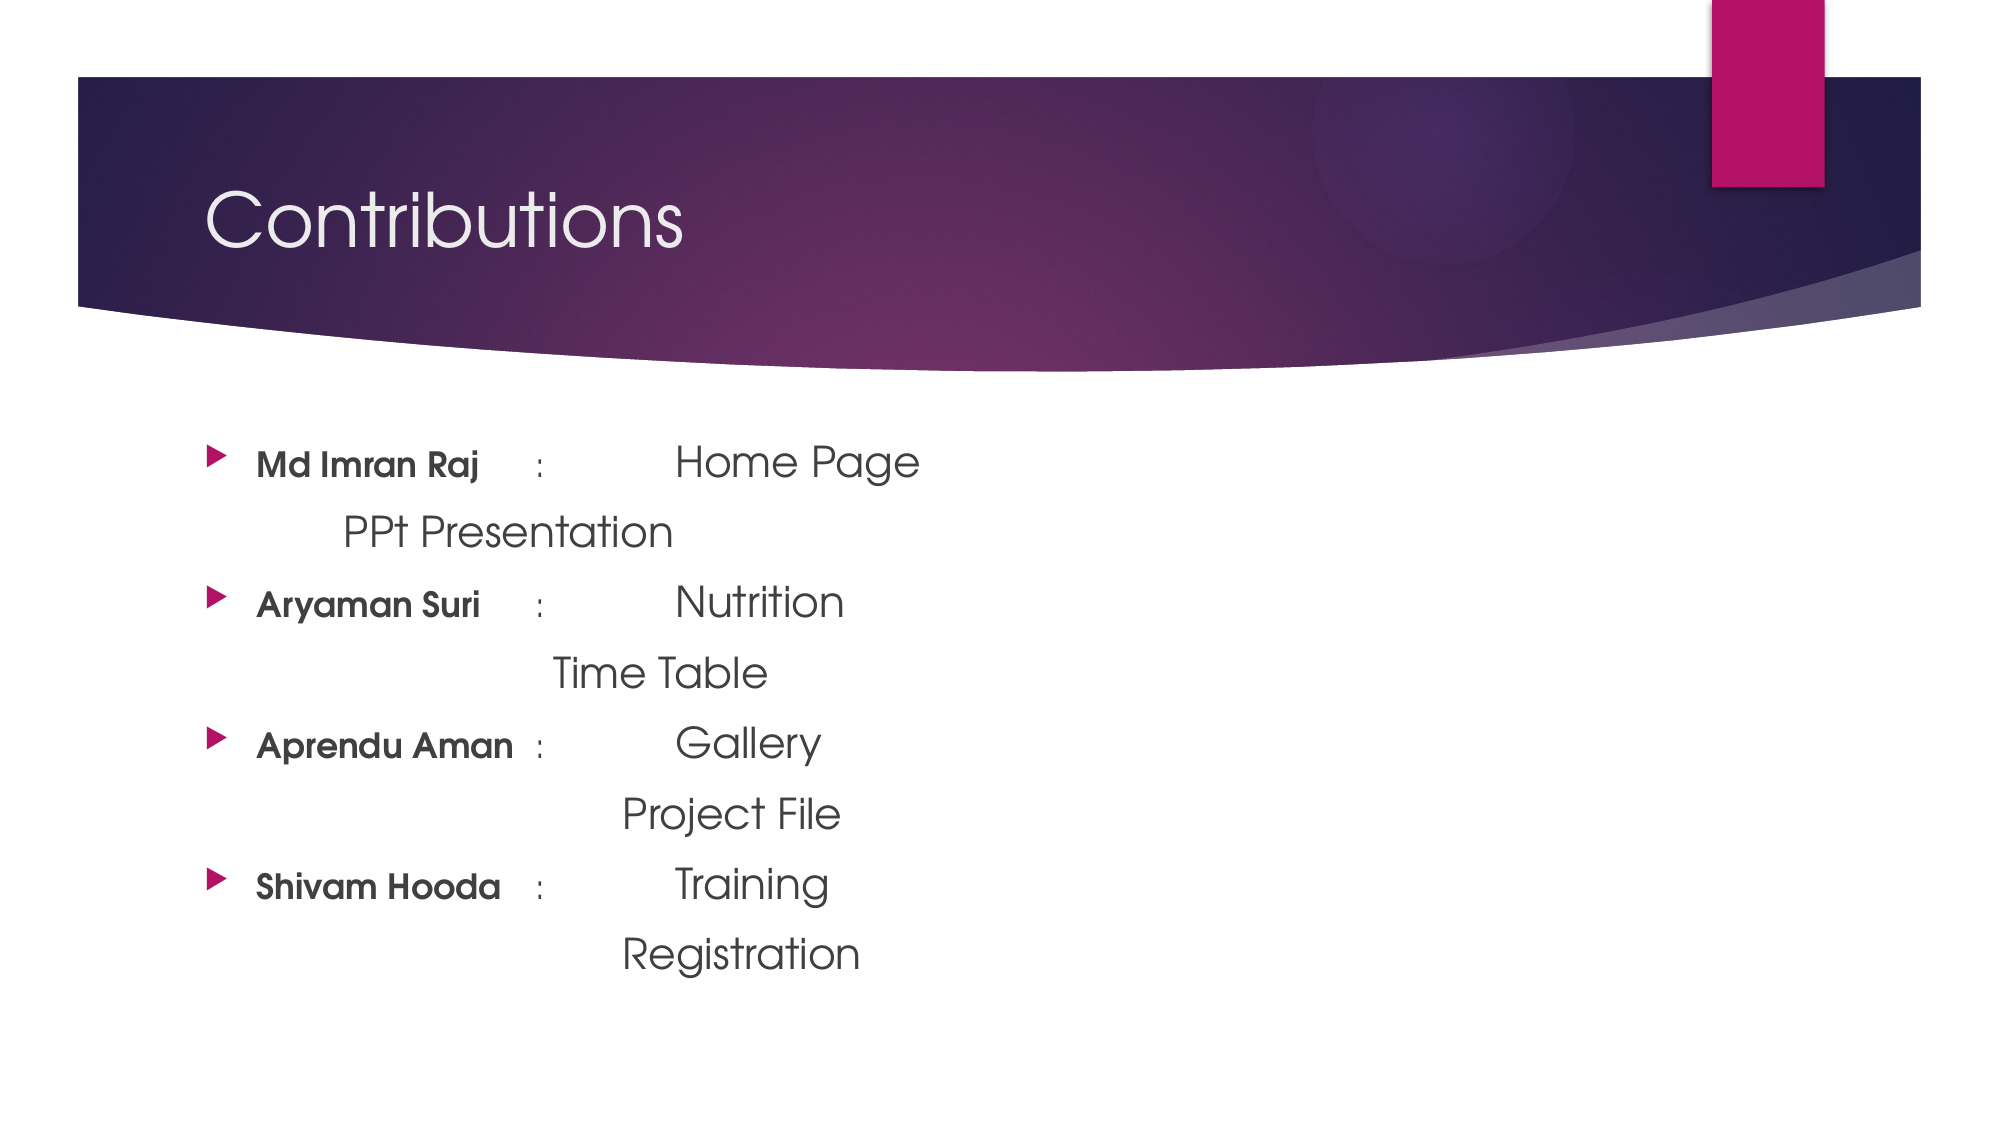

# Contributions
Md Imran Raj		:	Home Page
				PPt Presentation
Aryaman Suri		:	Nutrition
	Time Table
Aprendu Aman	:	Gallery
Project File
Shivam Hooda	:	Training
Registration